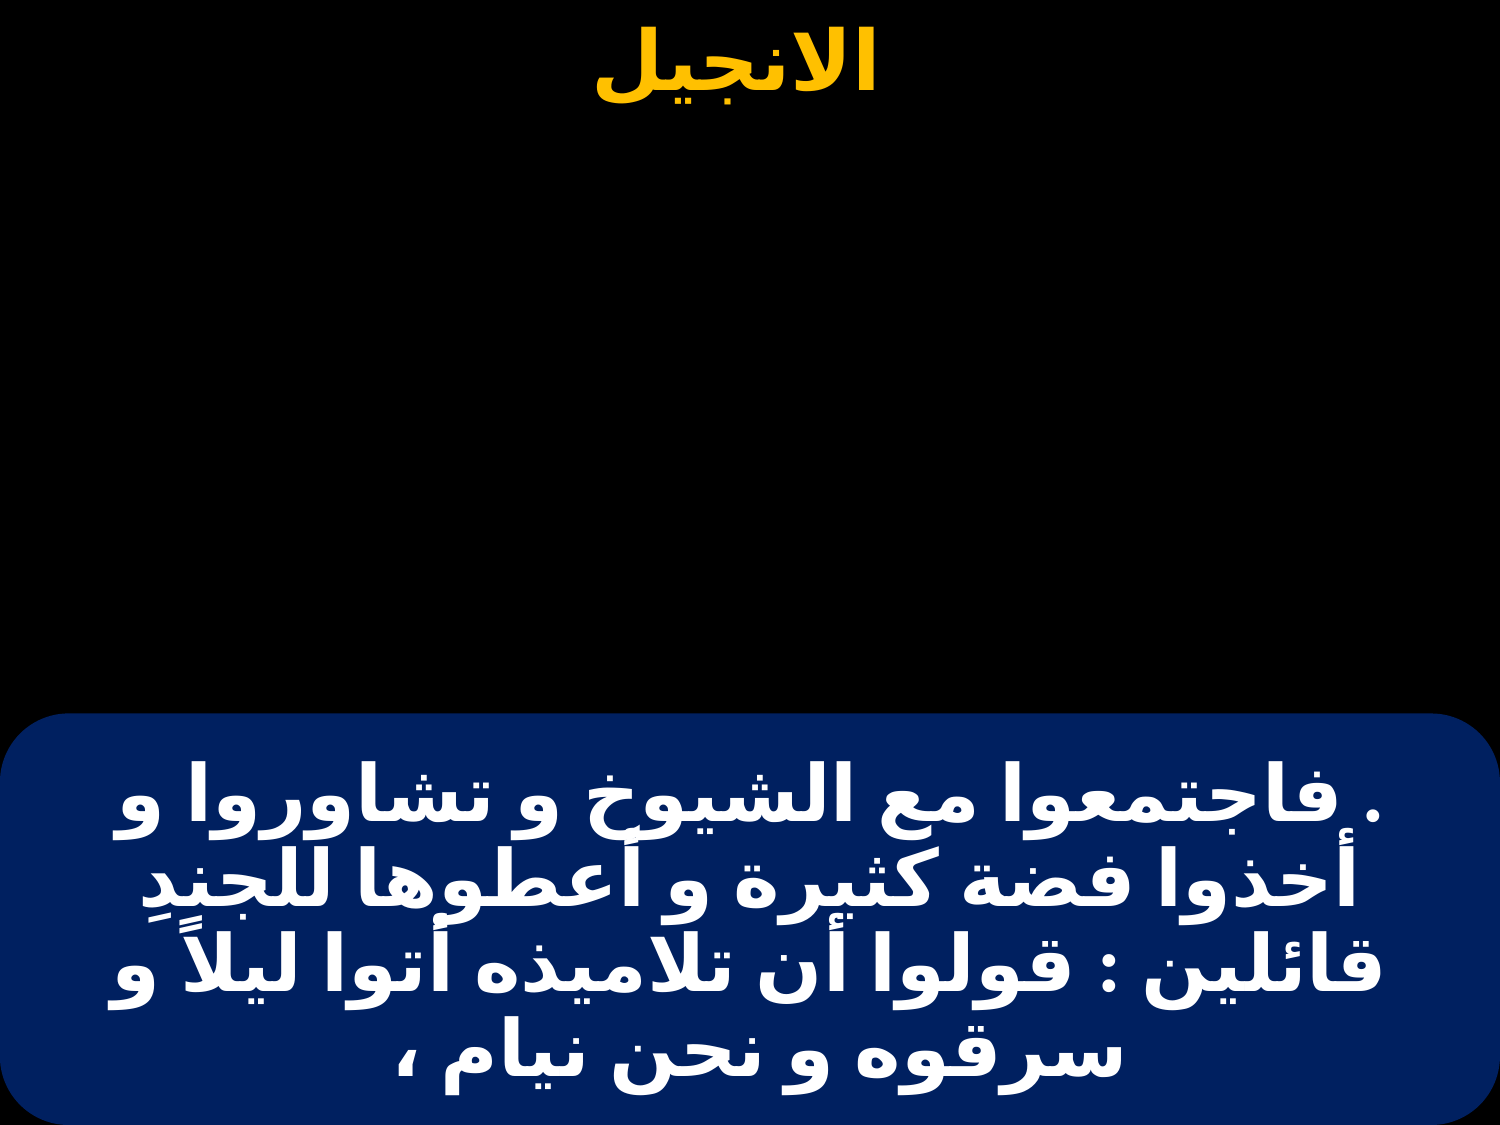

# . فاجتمعوا مع الشيوخ و تشاوروا و أخذوا فضة كثيرة و أعطوها للجندِ قائلين : قولوا أن تلاميذه أتوا ليلاً و سرقوه و نحن نيام ،